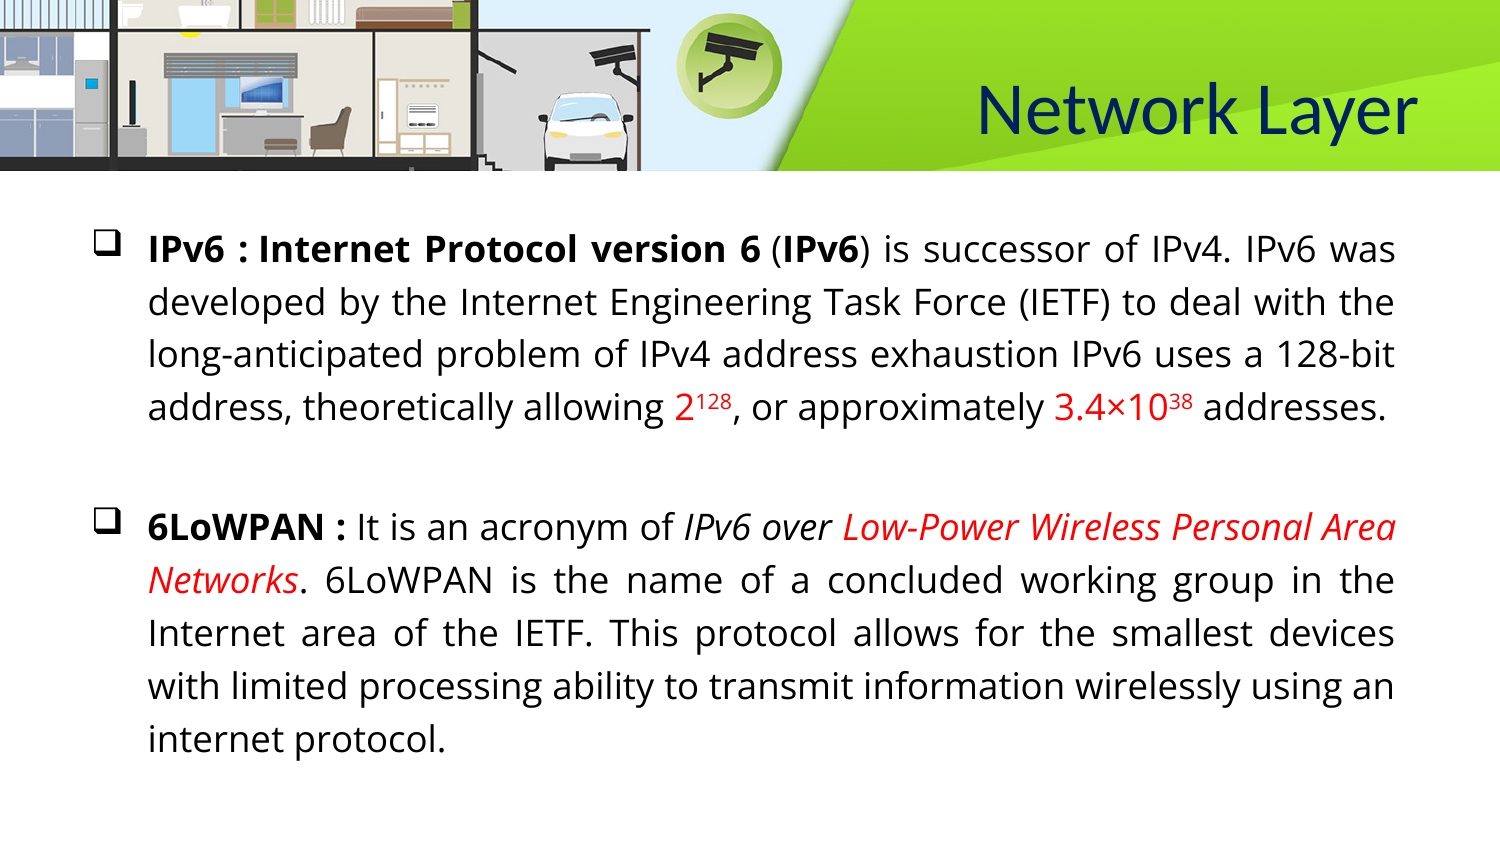

# Network Layer
IPv6 : Internet Protocol version 6 (IPv6) is successor of IPv4. IPv6 was developed by the Internet Engineering Task Force (IETF) to deal with the long-anticipated problem of IPv4 address exhaustion IPv6 uses a 128-bit address, theoretically allowing 2128, or approximately 3.4×1038 addresses.

6LoWPAN : It is an acronym of IPv6 over Low-Power Wireless Personal Area Networks. 6LoWPAN is the name of a concluded working group in the Internet area of the IETF. This protocol allows for the smallest devices with limited processing ability to transmit information wirelessly using an internet protocol.